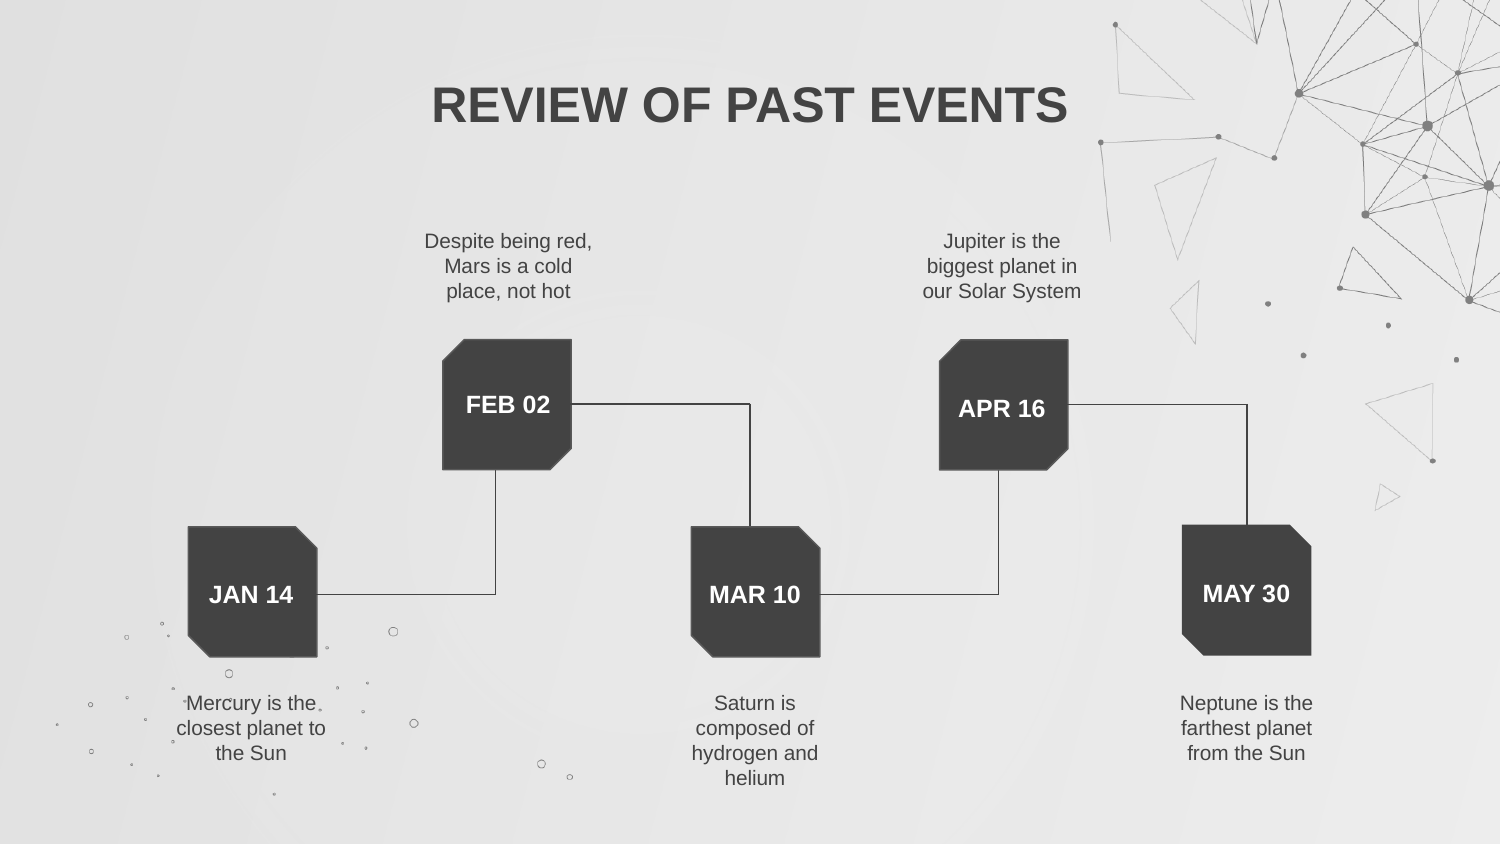

# REVIEW OF PAST EVENTS
Despite being red, Mars is a cold place, not hot
Jupiter is the biggest planet in our Solar System

FEB 02
APR 16

MAY 30
JAN 14
MAR 10
Mercury is the closest planet to the Sun
Saturn is composed of hydrogen and helium
Neptune is the farthest planet from the Sun